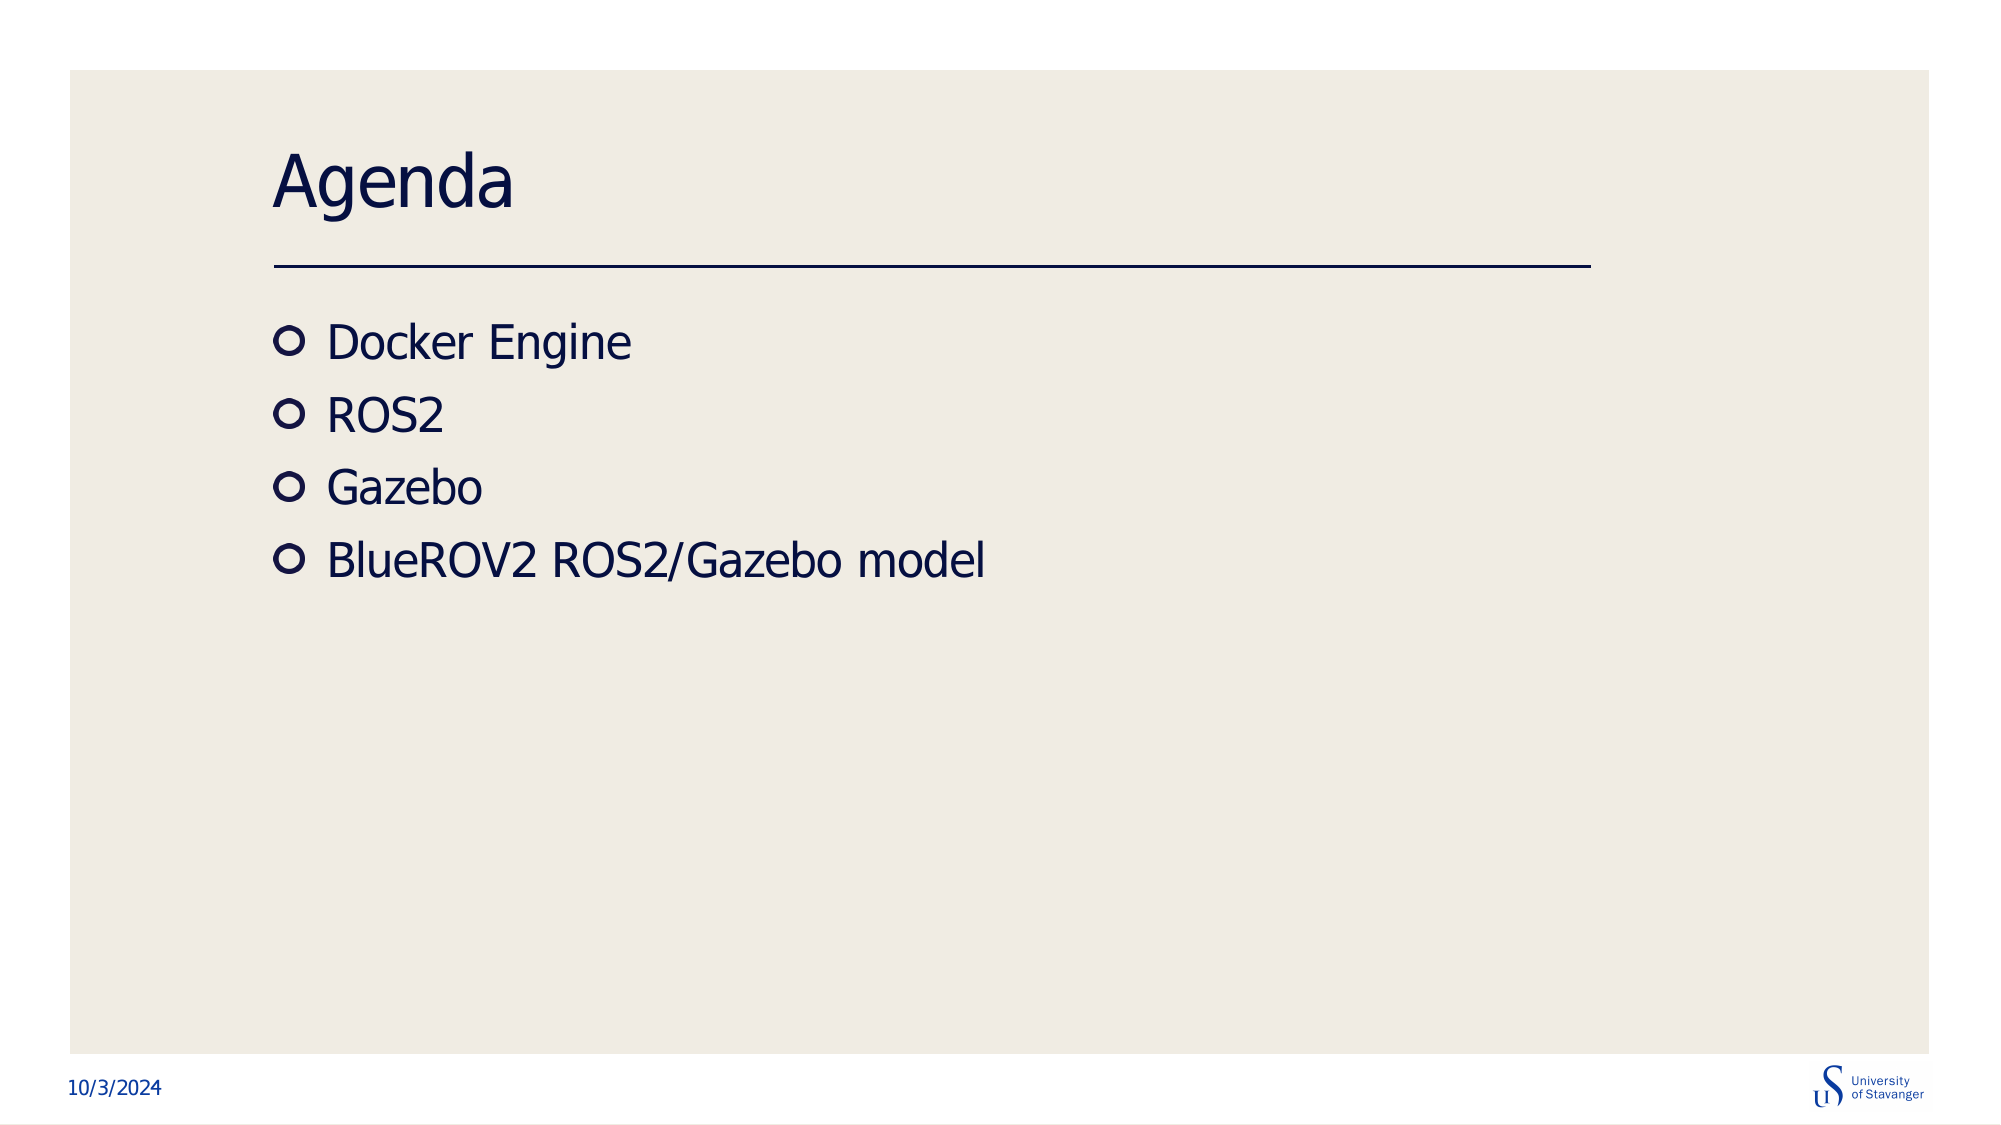

# Agenda
Docker Engine
ROS2
Gazebo
BlueROV2 ROS2/Gazebo model

10/3/2024